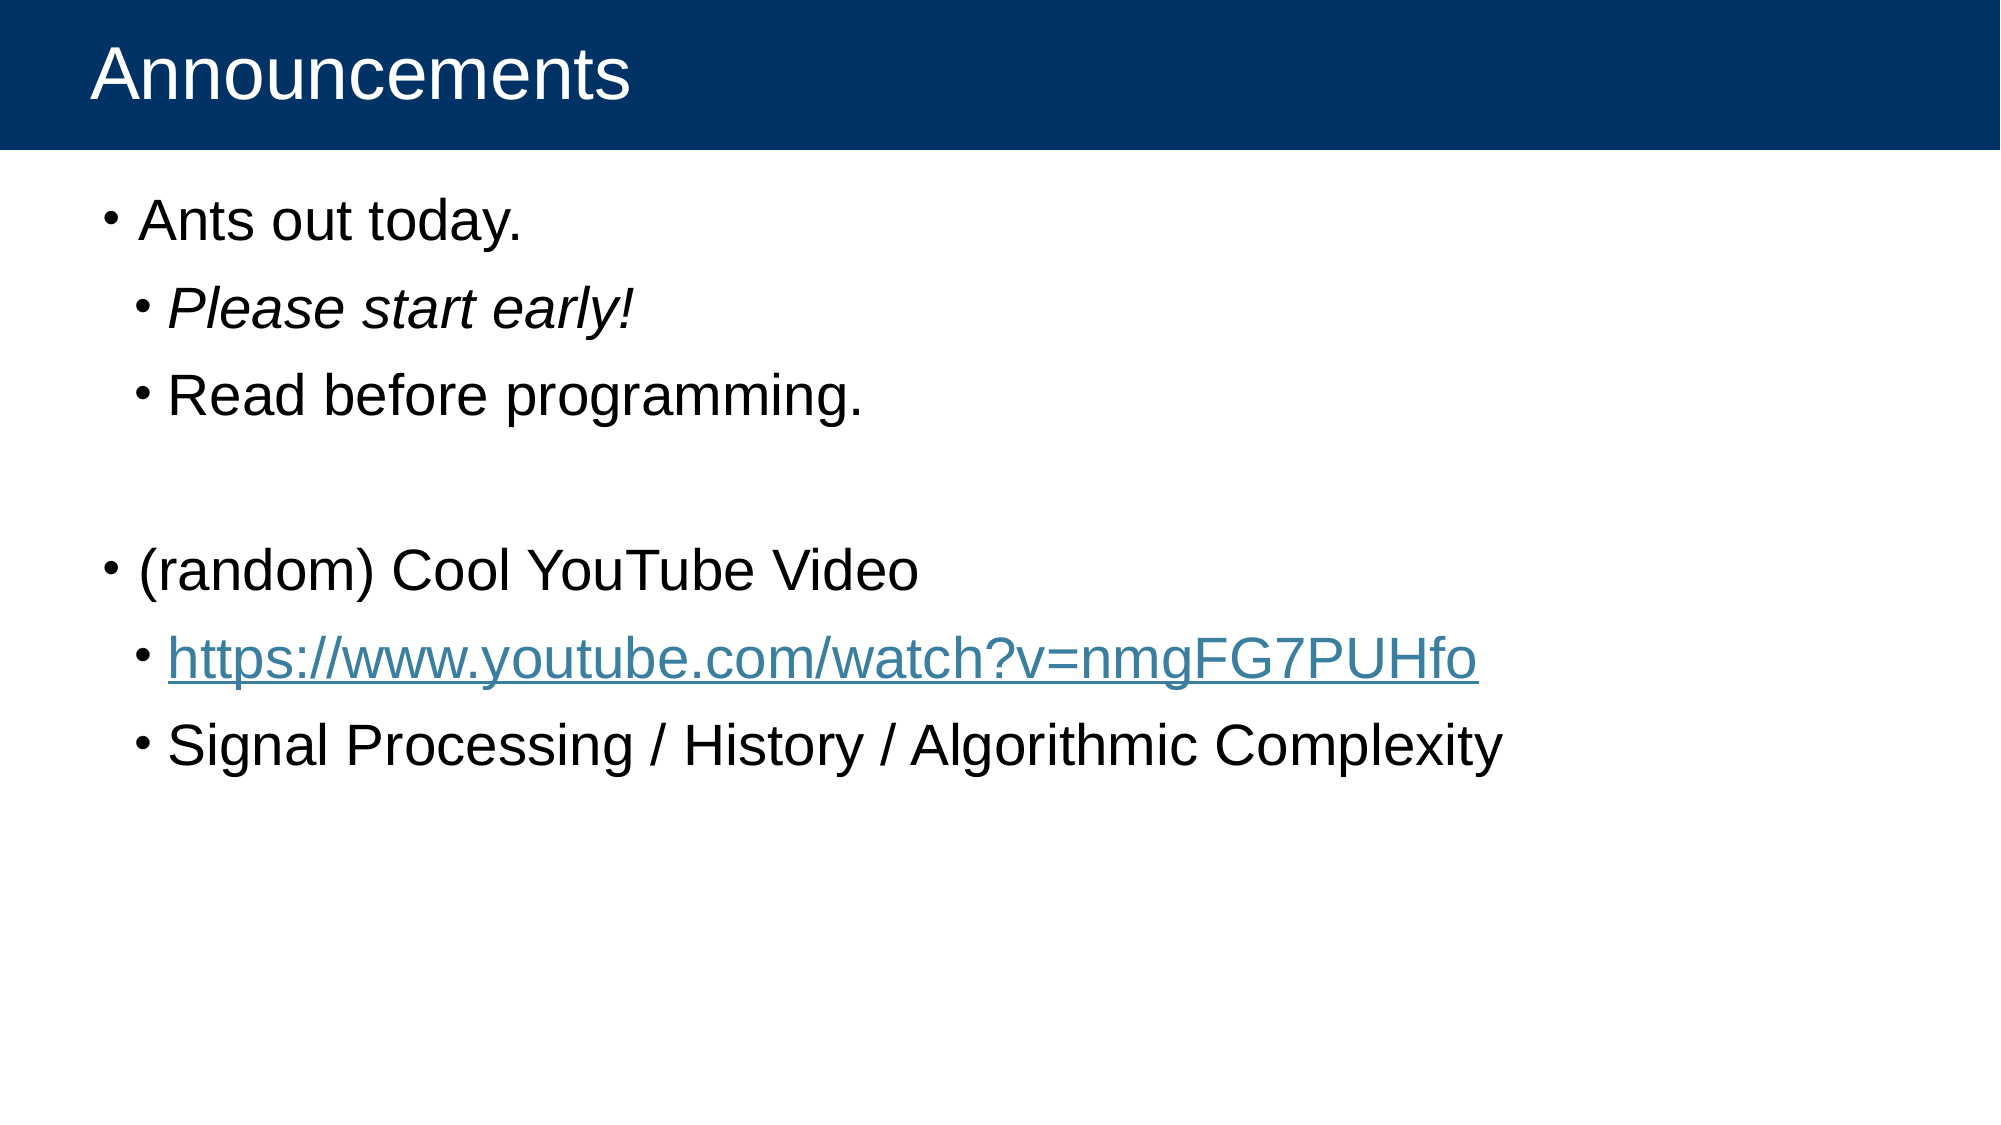

# Announcements
 Ants out today.
 Please start early!
 Read before programming.

 (random) Cool YouTube Video
 https://www.youtube.com/watch?v=nmgFG7PUHfo
 Signal Processing / History / Algorithmic Complexity